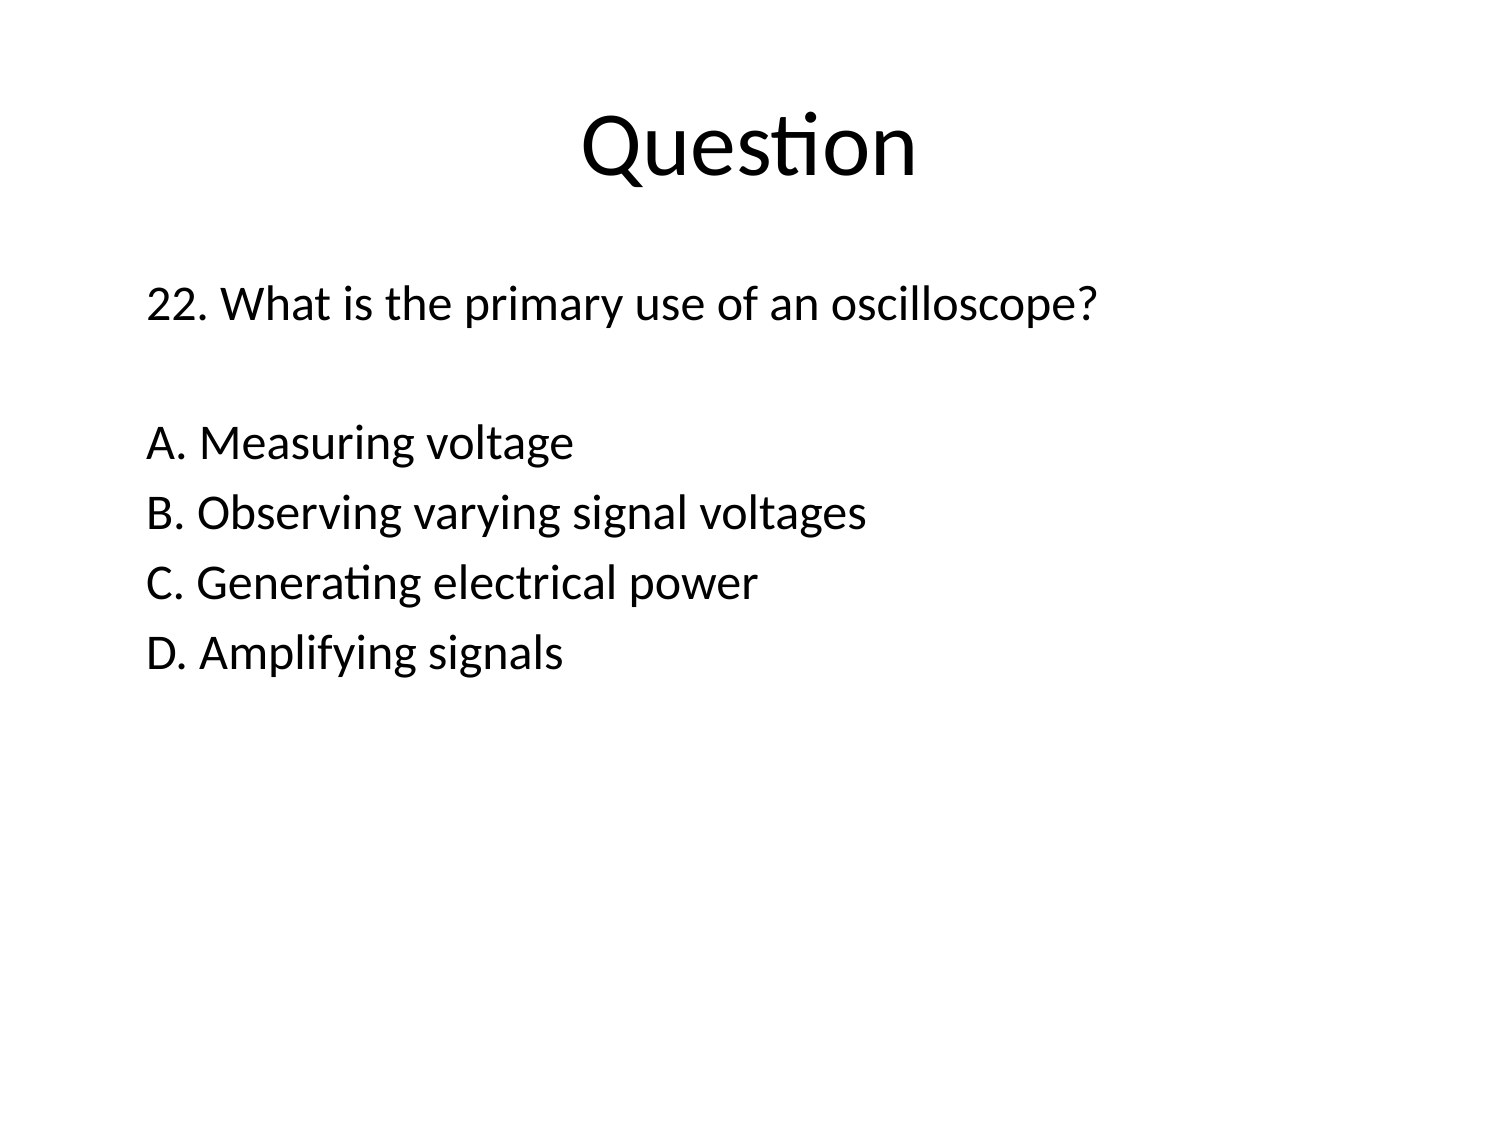

# Question
22. What is the primary use of an oscilloscope?

A. Measuring voltage
B. Observing varying signal voltages
C. Generating electrical power
D. Amplifying signals